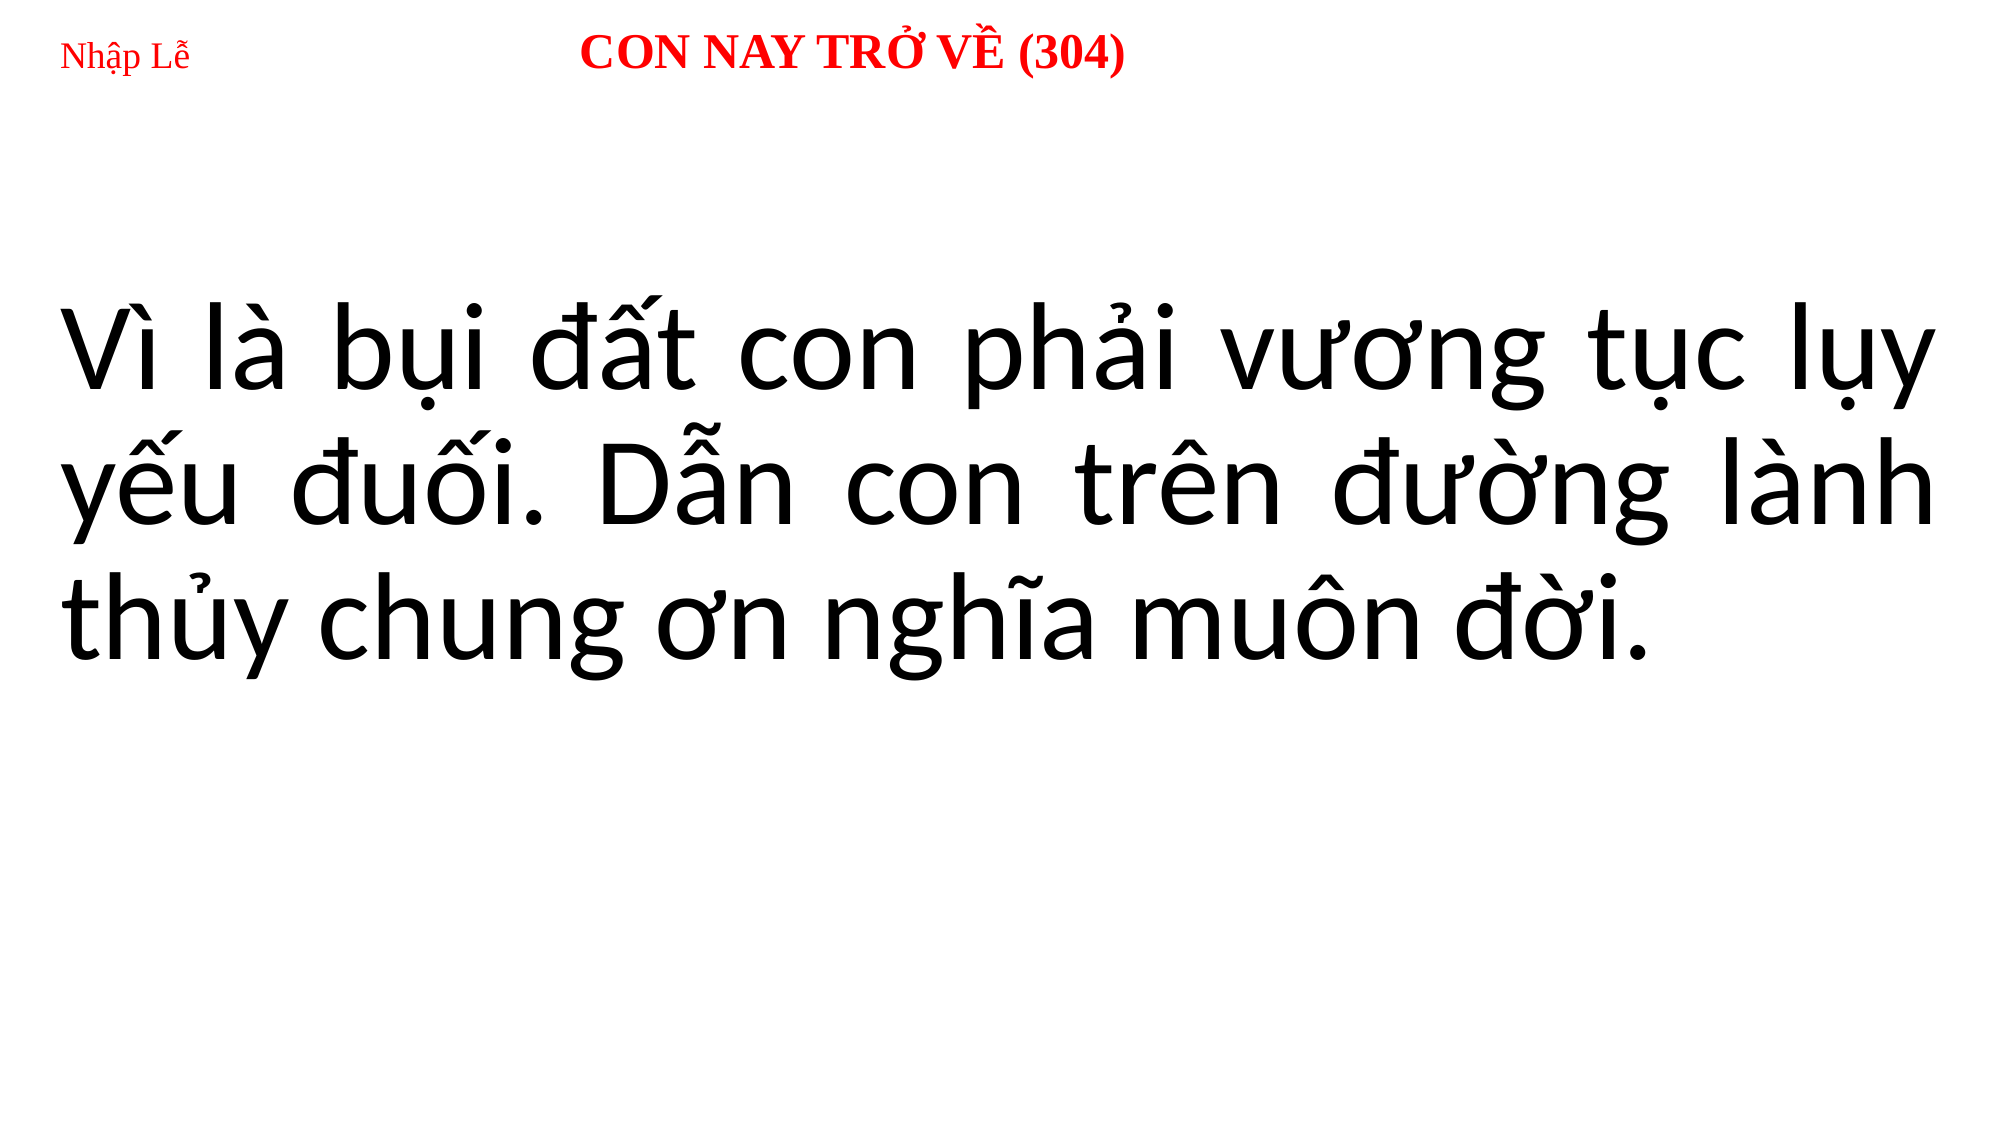

# Nhập Lễ                                         CON NAY TRỞ VỀ (304)
Vì là bụi đất con phải vương tục lụy yếu đuối. Dẫn con trên đường lành thủy chung ơn nghĩa muôn đời.